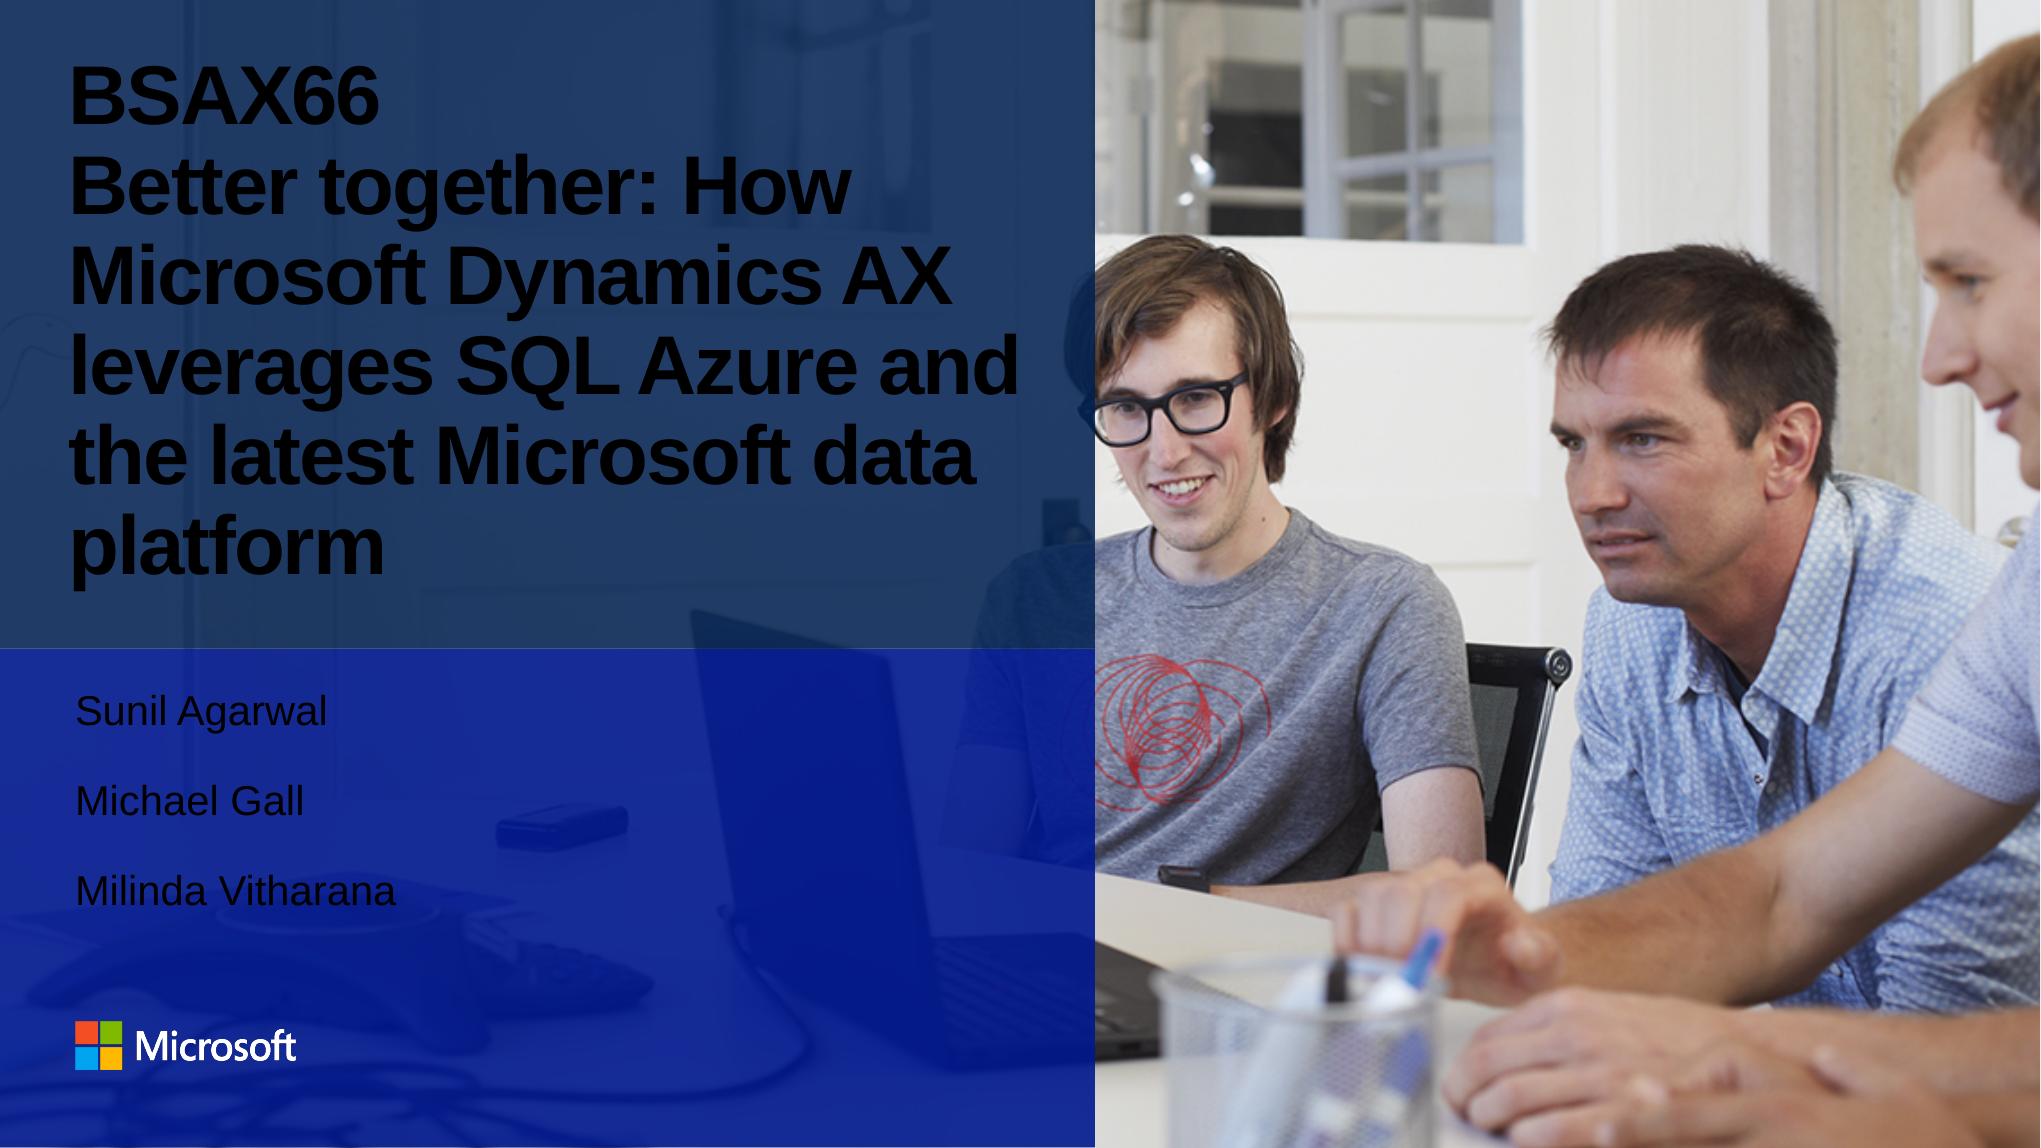

# BSAX66 Better together: How Microsoft Dynamics AX leverages SQL Azure and the latest Microsoft data platform
Sunil Agarwal

Michael Gall

Milinda Vitharana